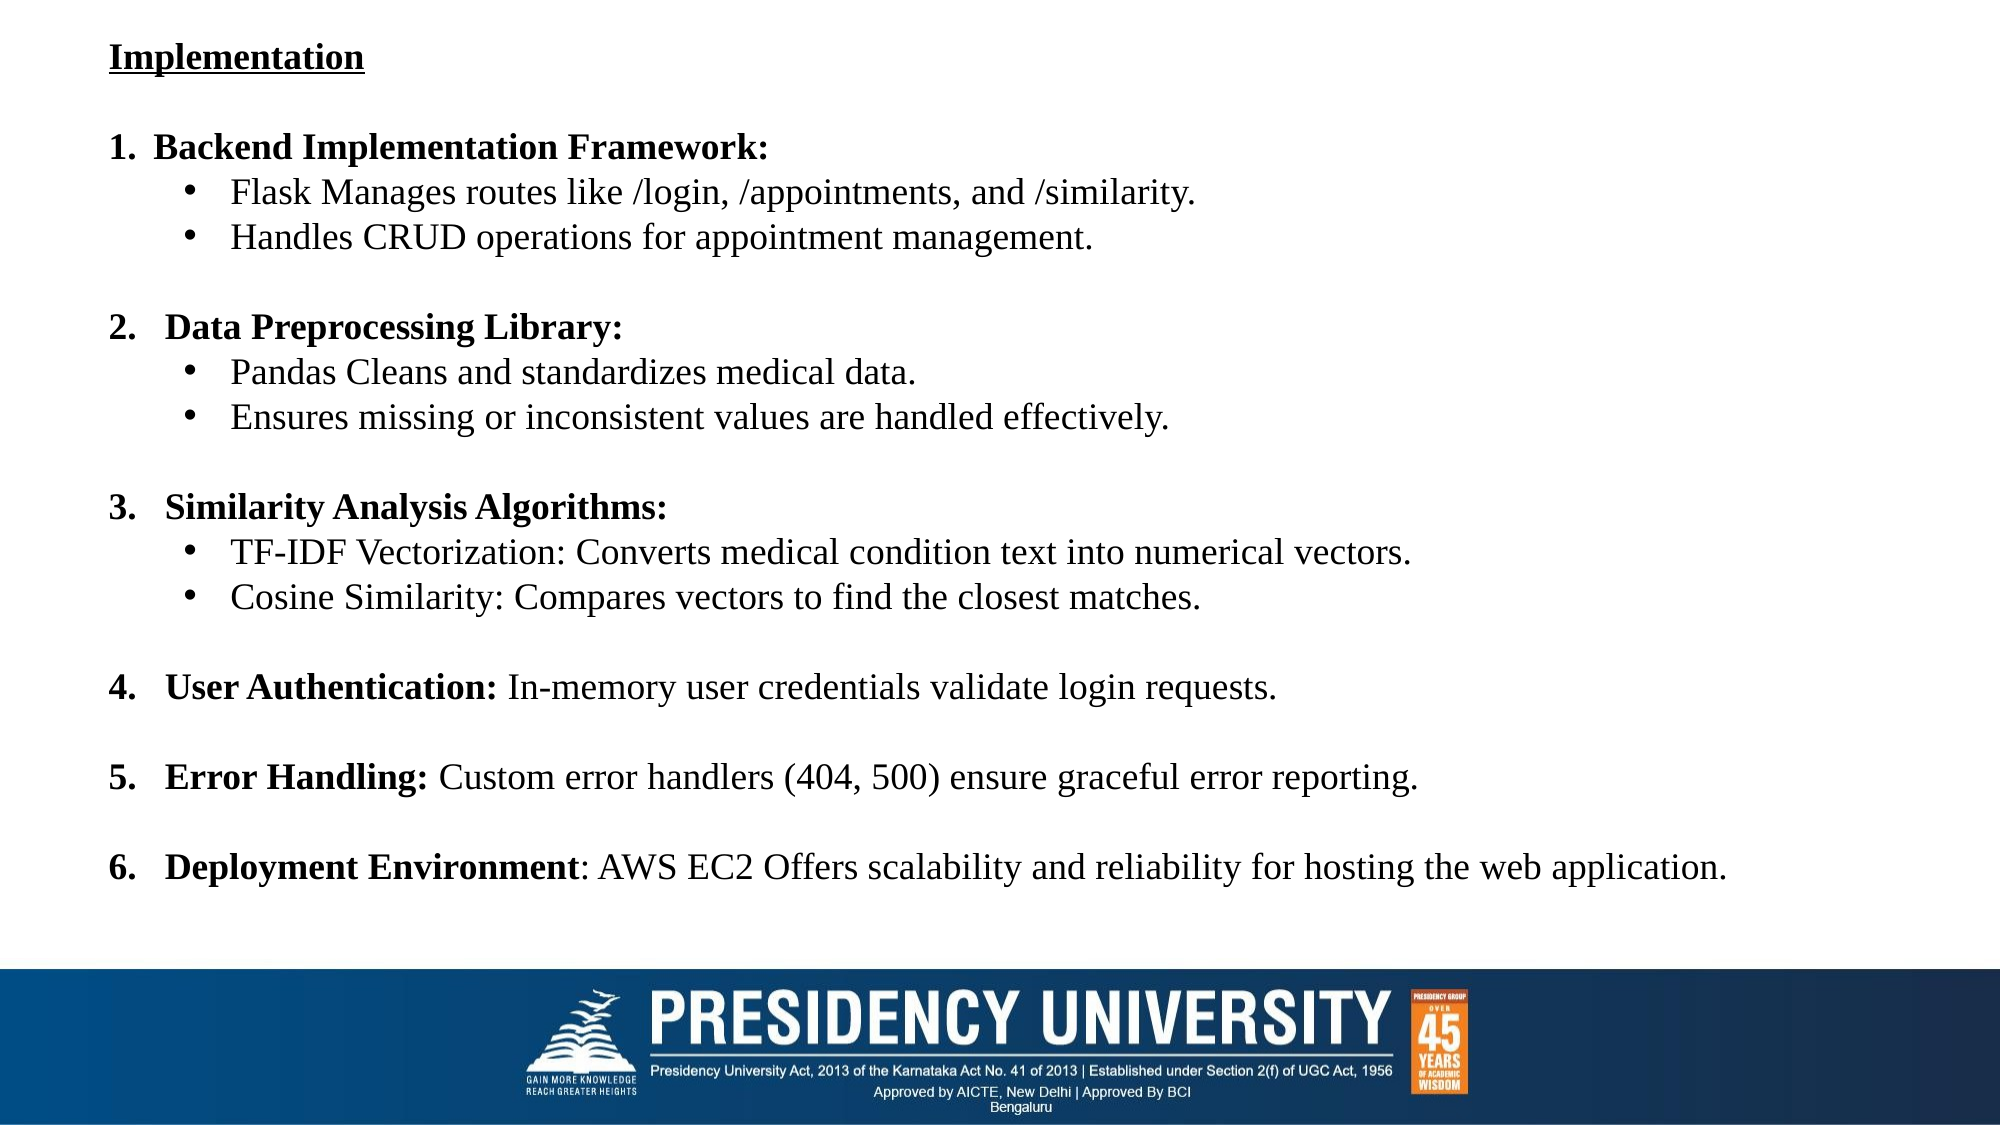

Implementation

 Backend Implementation Framework:
Flask Manages routes like /login, /appointments, and /similarity.
Handles CRUD operations for appointment management.

Data Preprocessing Library:
Pandas Cleans and standardizes medical data.
Ensures missing or inconsistent values are handled effectively.

Similarity Analysis Algorithms:
TF-IDF Vectorization: Converts medical condition text into numerical vectors.
Cosine Similarity: Compares vectors to find the closest matches.

User Authentication: In-memory user credentials validate login requests.

Error Handling: Custom error handlers (404, 500) ensure graceful error reporting.

Deployment Environment: AWS EC2 Offers scalability and reliability for hosting the web application.